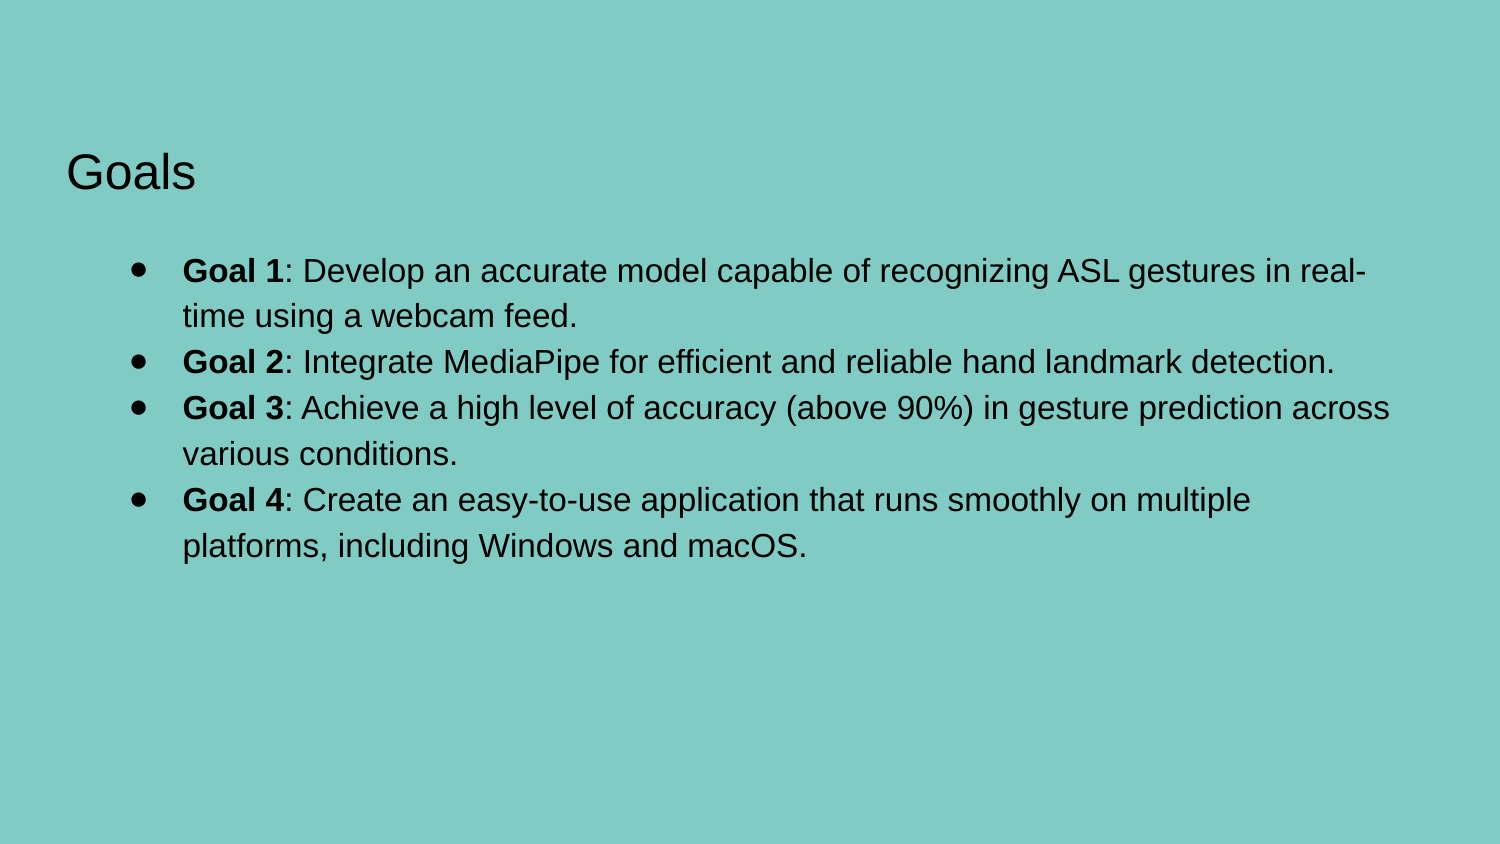

# Goals
Goal 1: Develop an accurate model capable of recognizing ASL gestures in real-time using a webcam feed.
Goal 2: Integrate MediaPipe for efficient and reliable hand landmark detection.
Goal 3: Achieve a high level of accuracy (above 90%) in gesture prediction across various conditions.
Goal 4: Create an easy-to-use application that runs smoothly on multiple platforms, including Windows and macOS.